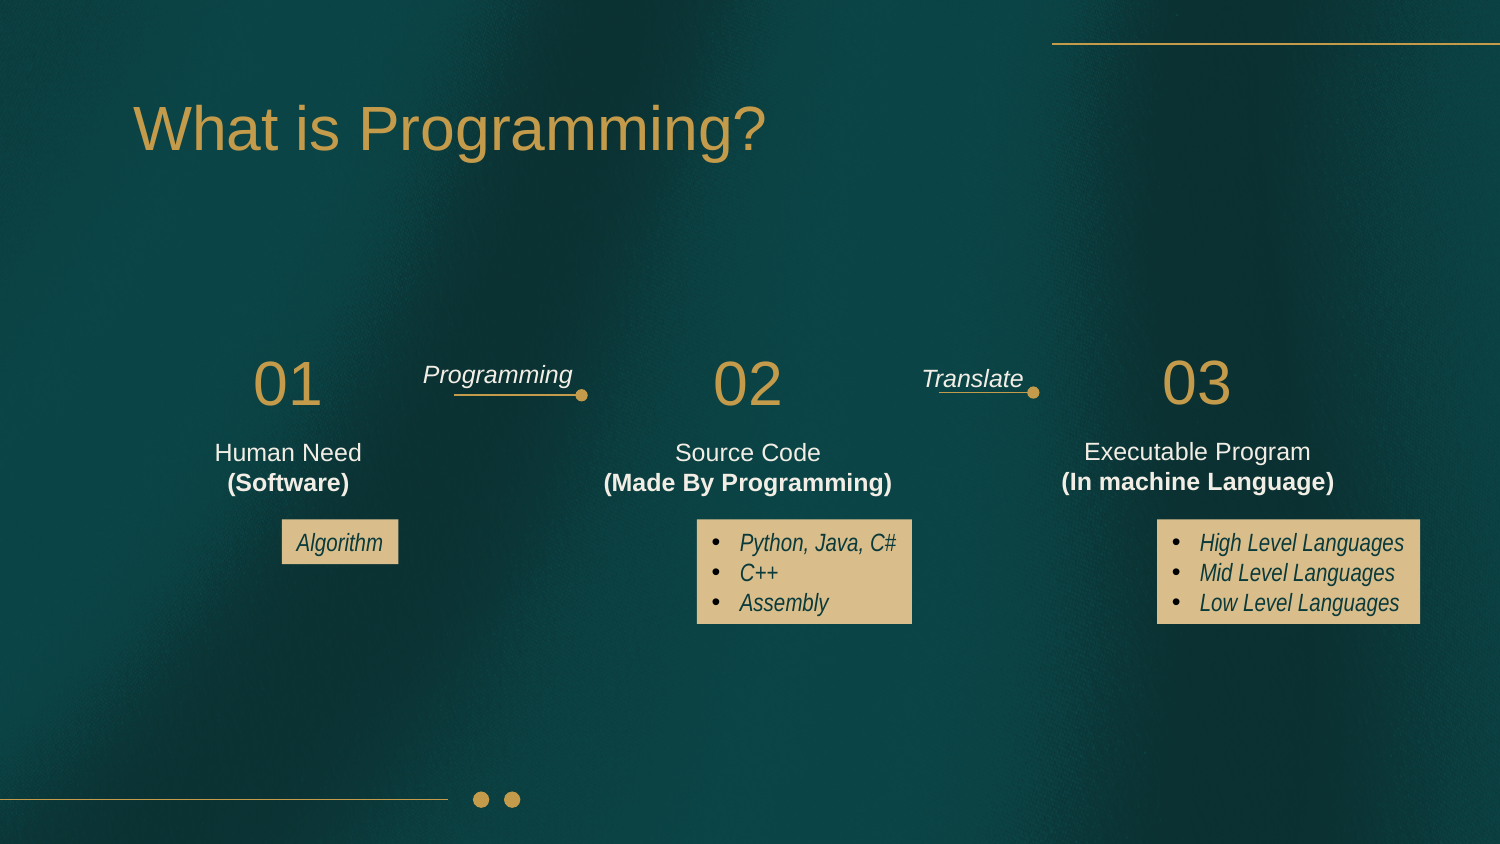

# What is Programming?
03
01
02
Programming
Translate
Executable Program
(In machine Language)
Human Need
(Software)
Source Code
(Made By Programming)
Algorithm
Python, Java, C#
C++
Assembly
High Level Languages
Mid Level Languages
Low Level Languages